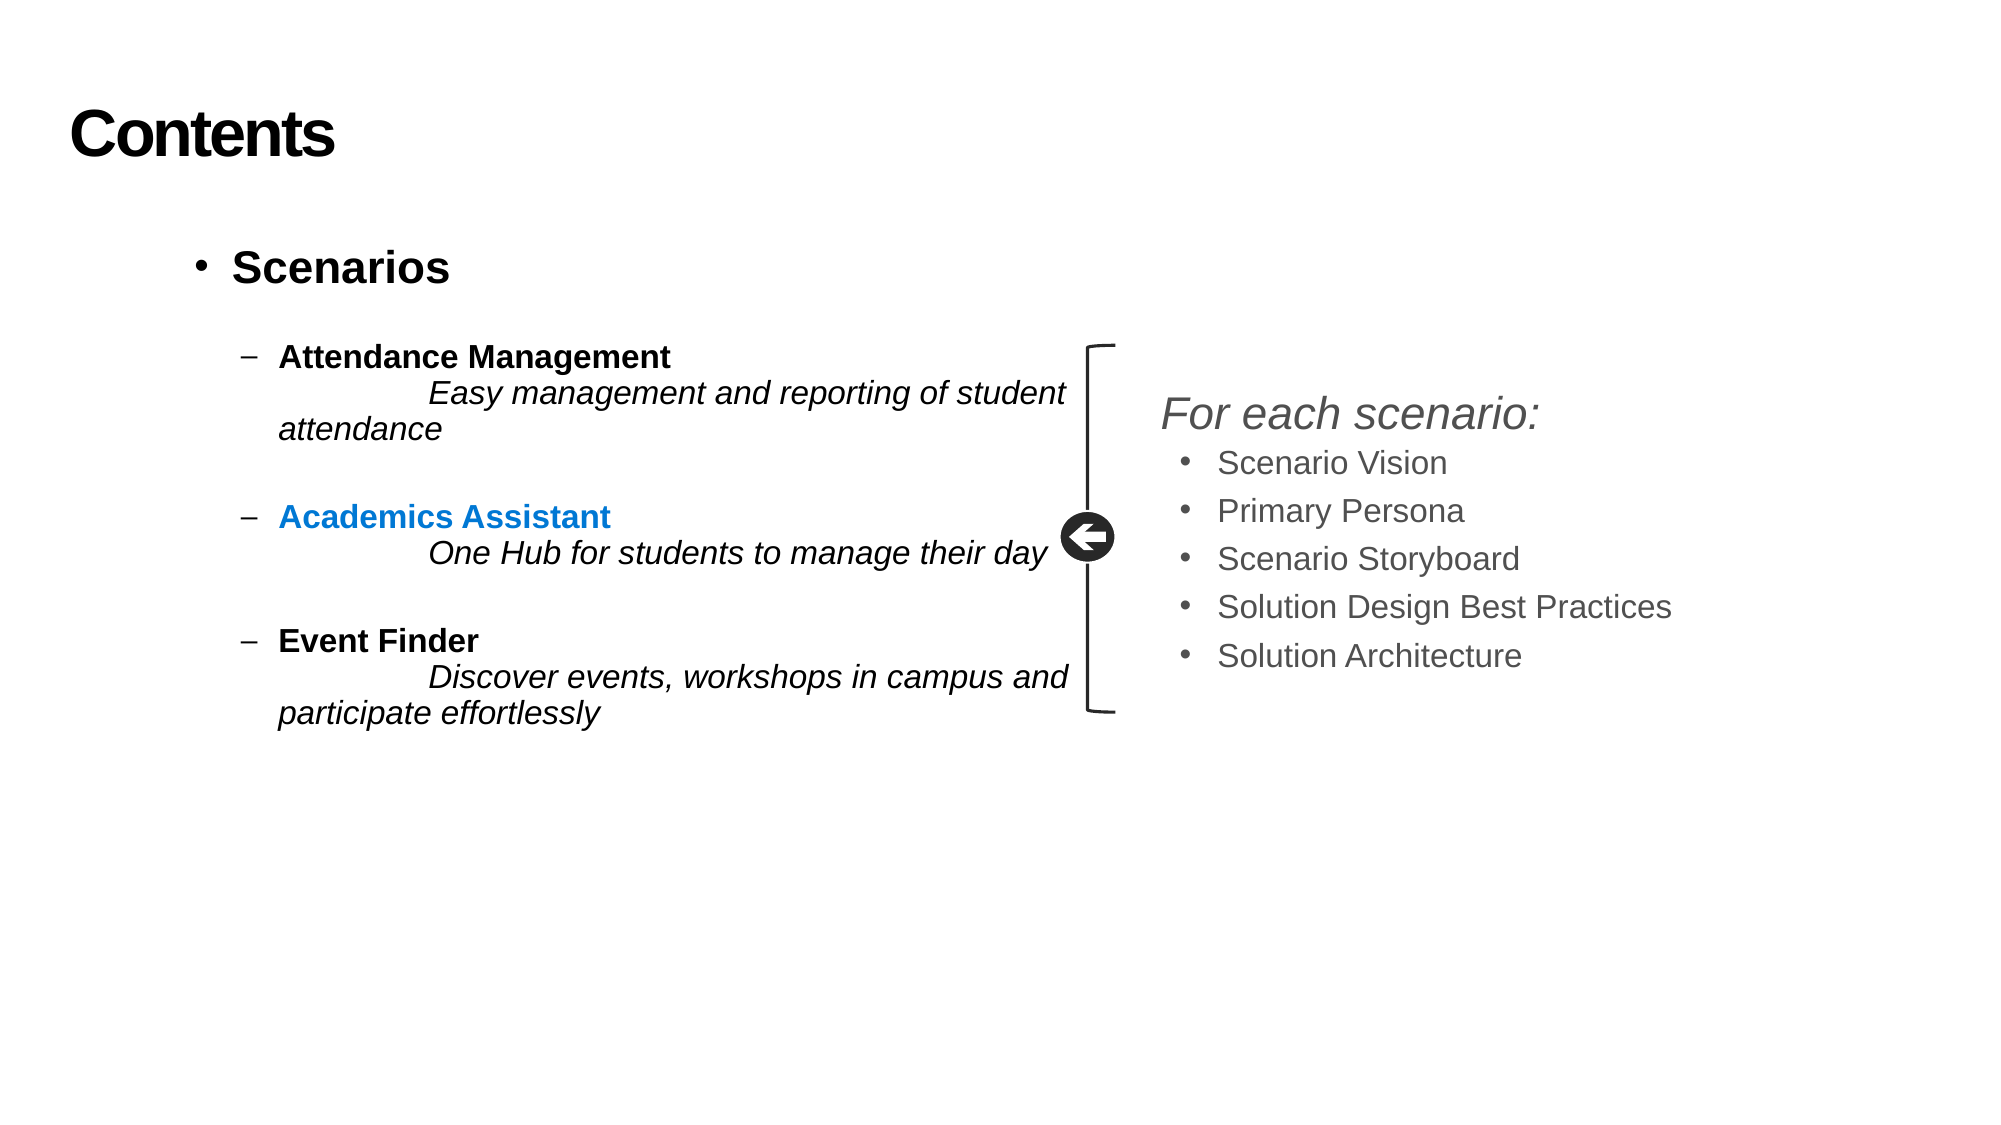

# Contents
For each scenario:
Scenario Vision
Primary Persona
Scenario Storyboard
Solution Design Best Practices
Solution Architecture

Scenarios

Attendance Management
	Easy management and reporting of student attendance

Academics Assistant
	One Hub for students to manage their day

Event Finder
	Discover events, workshops in campus and participate effortlessly